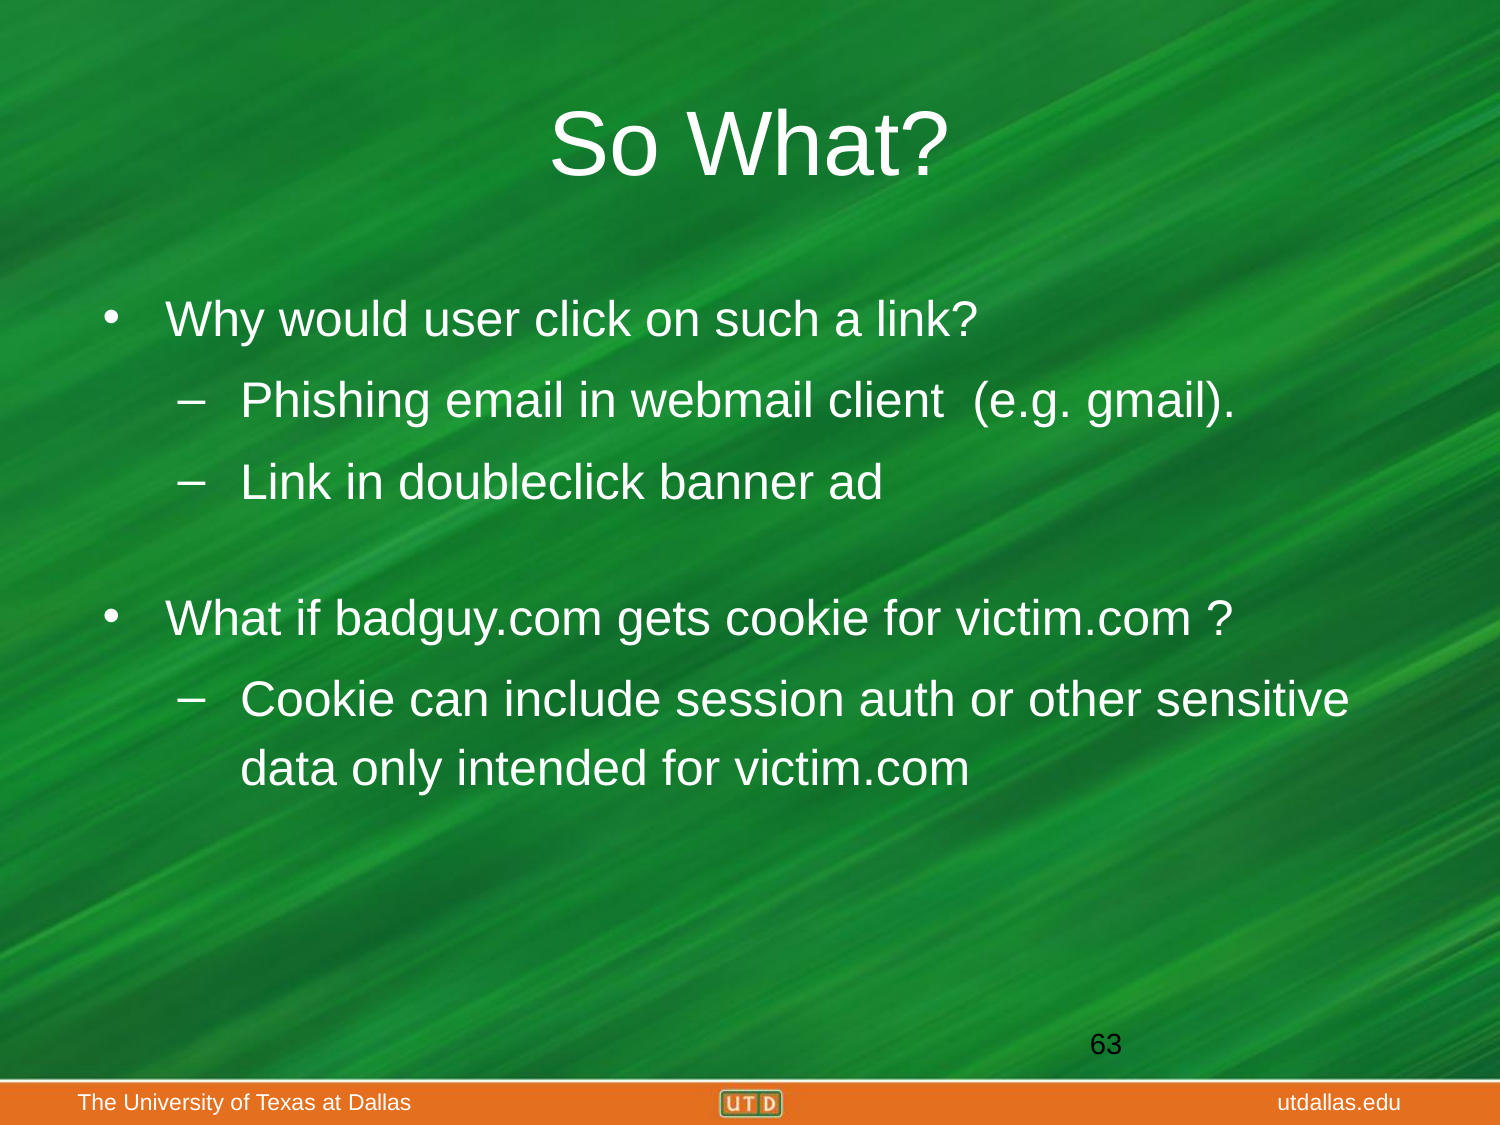

# So What?
Why would user click on such a link?
Phishing email in webmail client  (e.g. gmail).
Link in doubleclick banner ad

What if badguy.com gets cookie for victim.com ?
Cookie can include session auth or other sensitive data only intended for victim.com

63